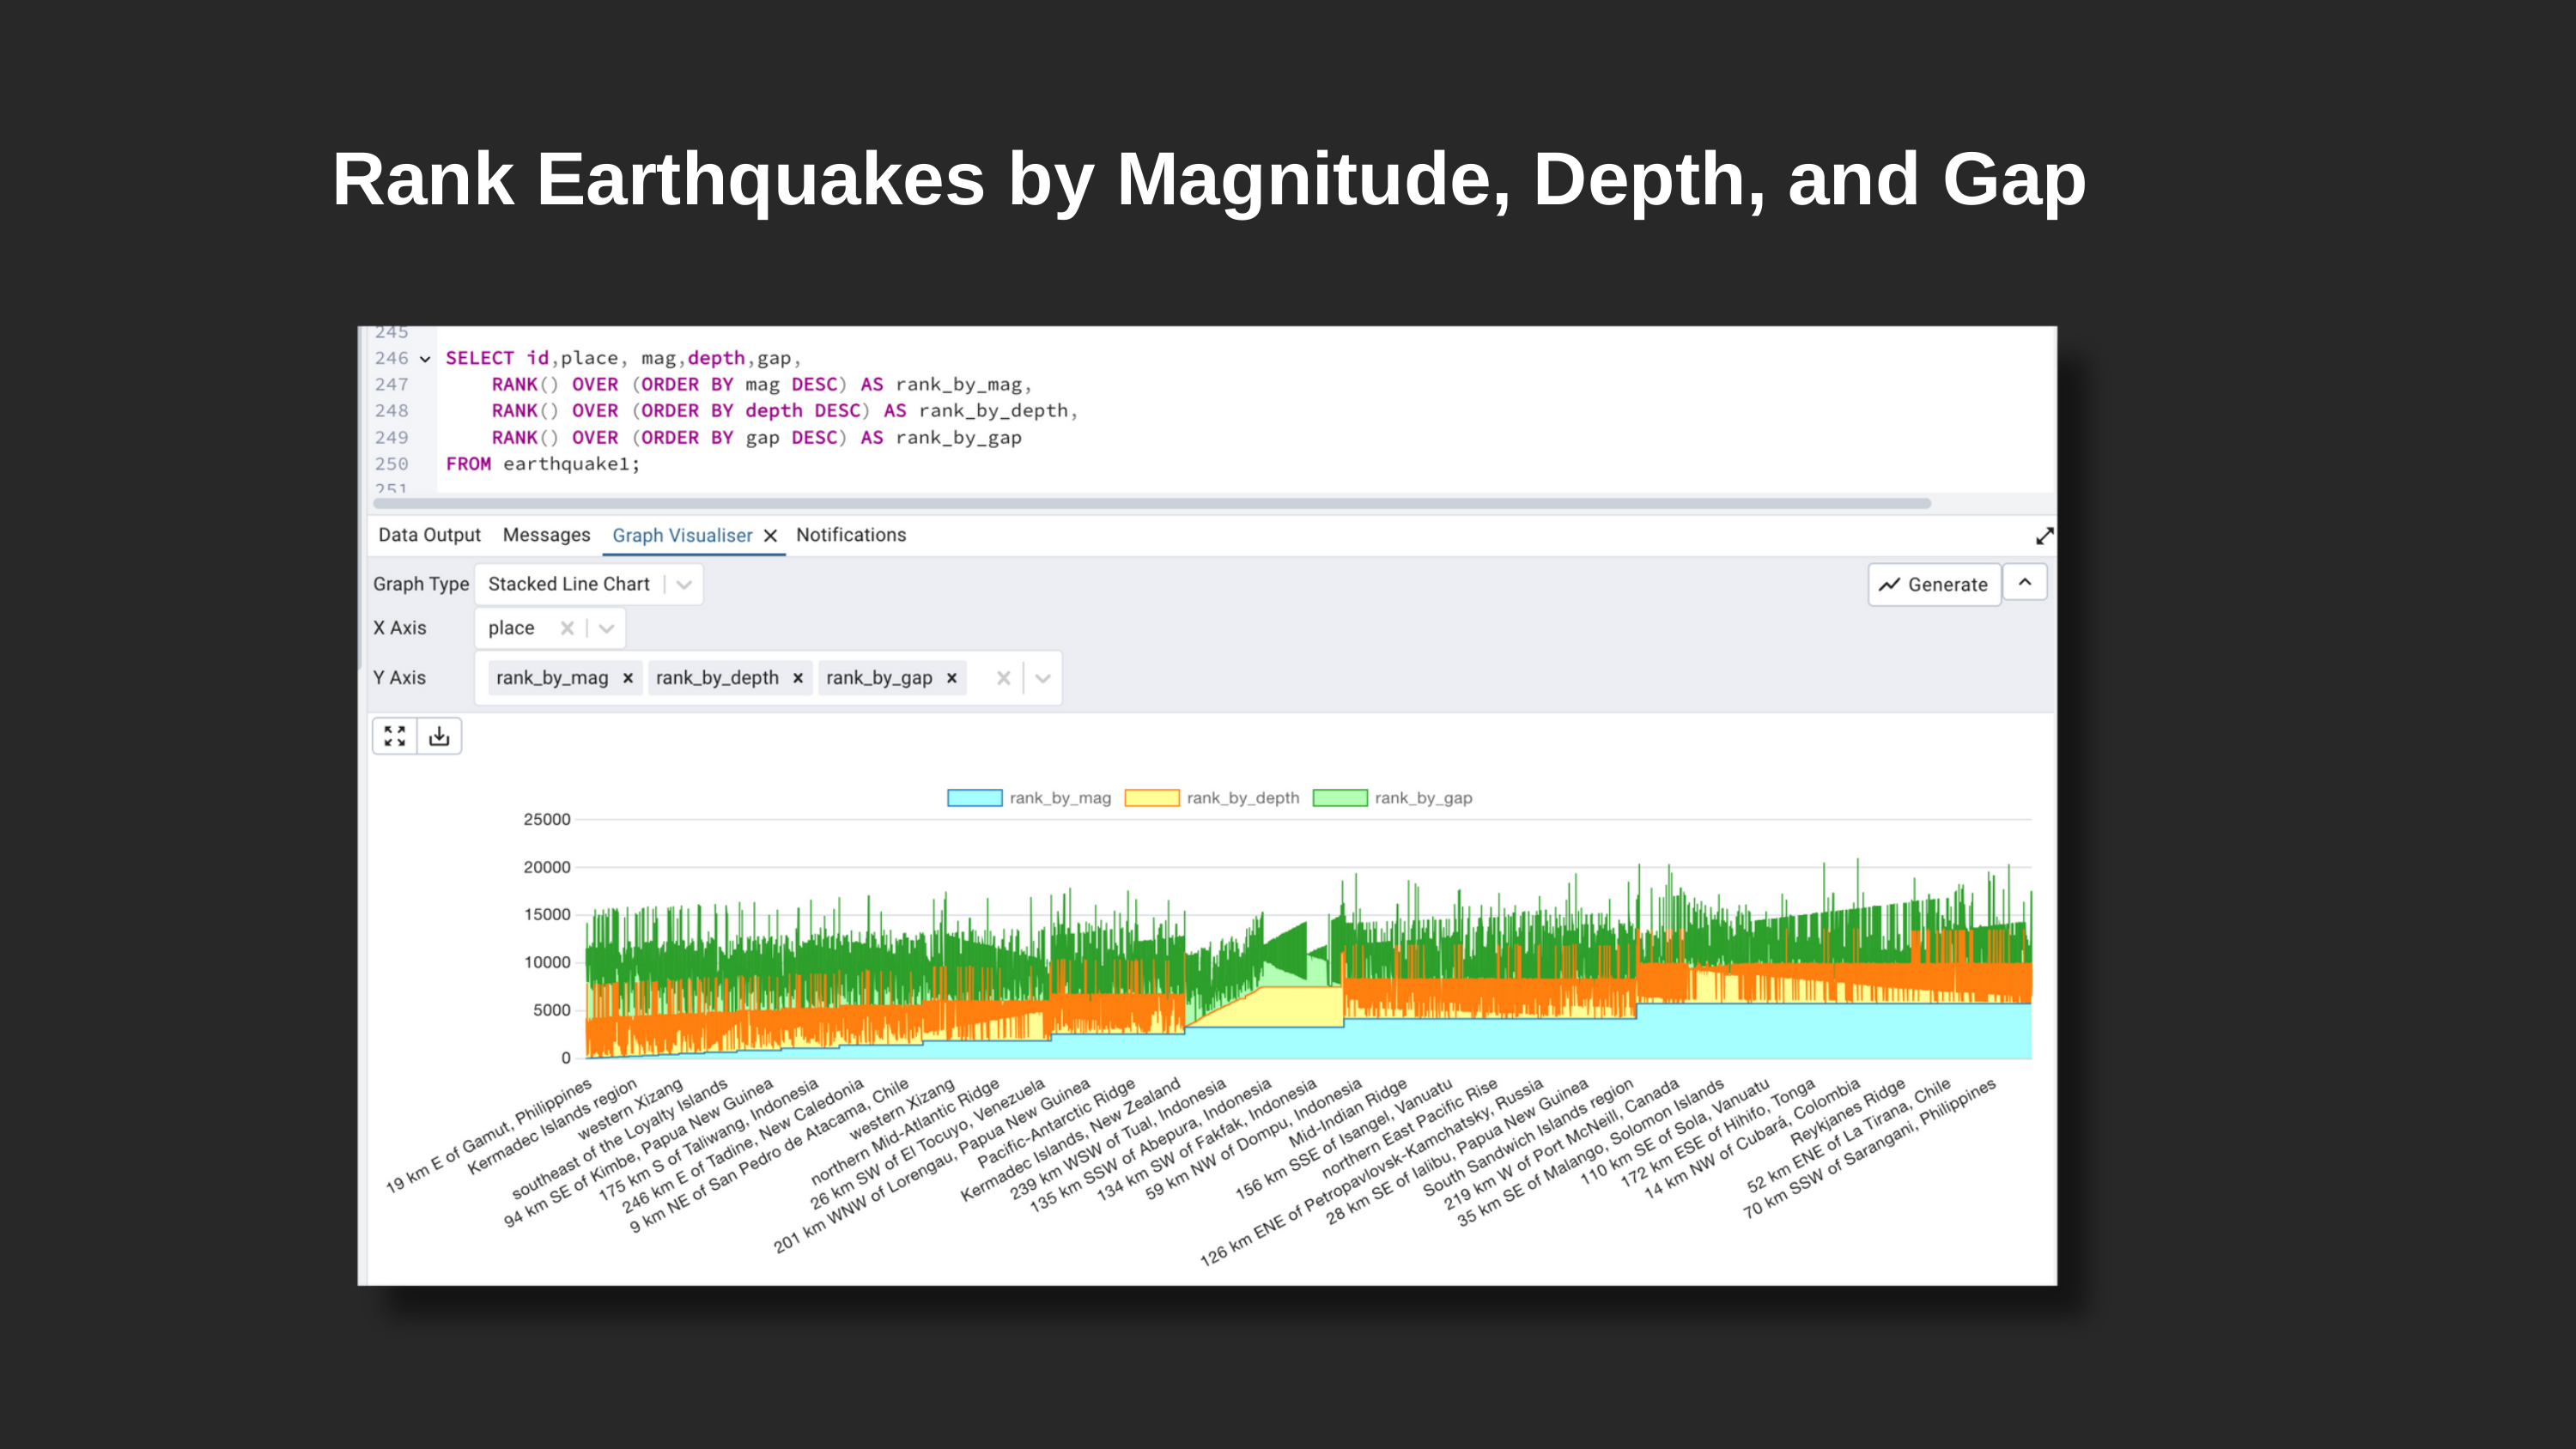

Rank Earthquakes by Magnitude, Depth, and Gap